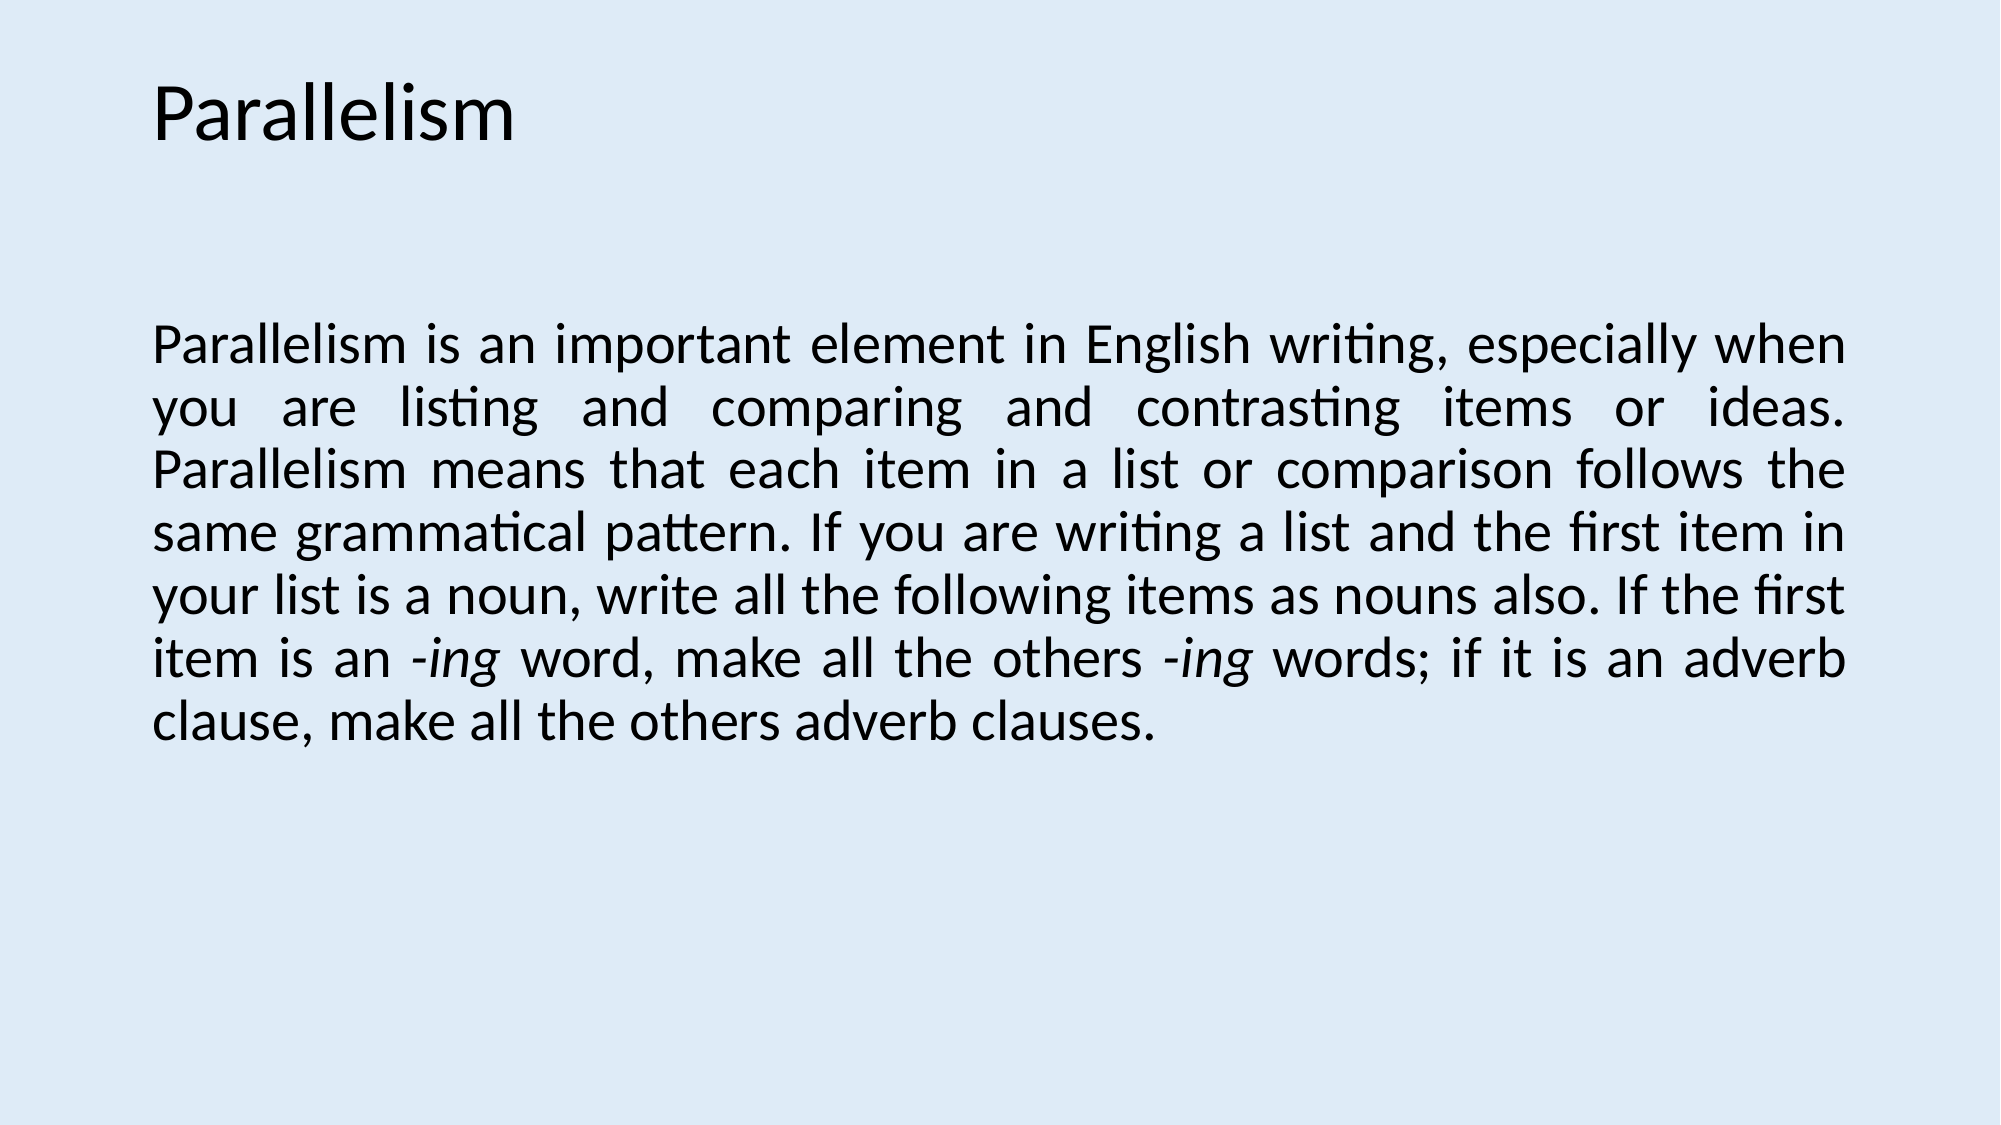

# Parallelism
Parallelism is an important element in English writing, especially when you are listing and comparing and contrasting items or ideas. Parallelism means that each item in a list or comparison follows the same grammatical pattern. If you are writing a list and the first item in your list is a noun, write all the following items as nouns also. If the first item is an -ing word, make all the others -ing words; if it is an adverb clause, make all the others adverb clauses.